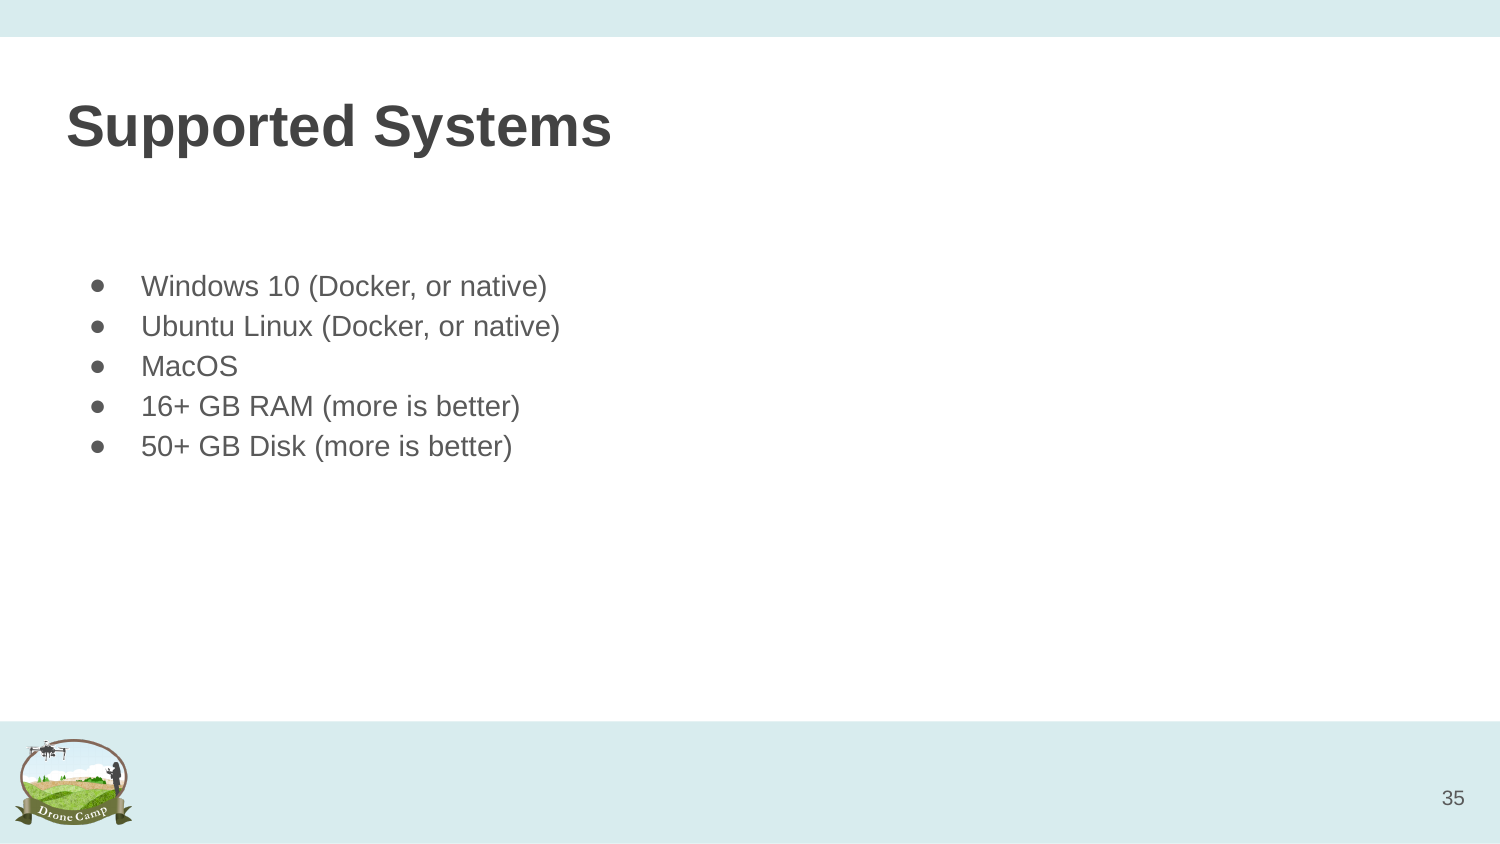

# Supported Systems

Windows 10 (Docker, or native)
Ubuntu Linux (Docker, or native)
MacOS
16+ GB RAM (more is better)
50+ GB Disk (more is better)
35